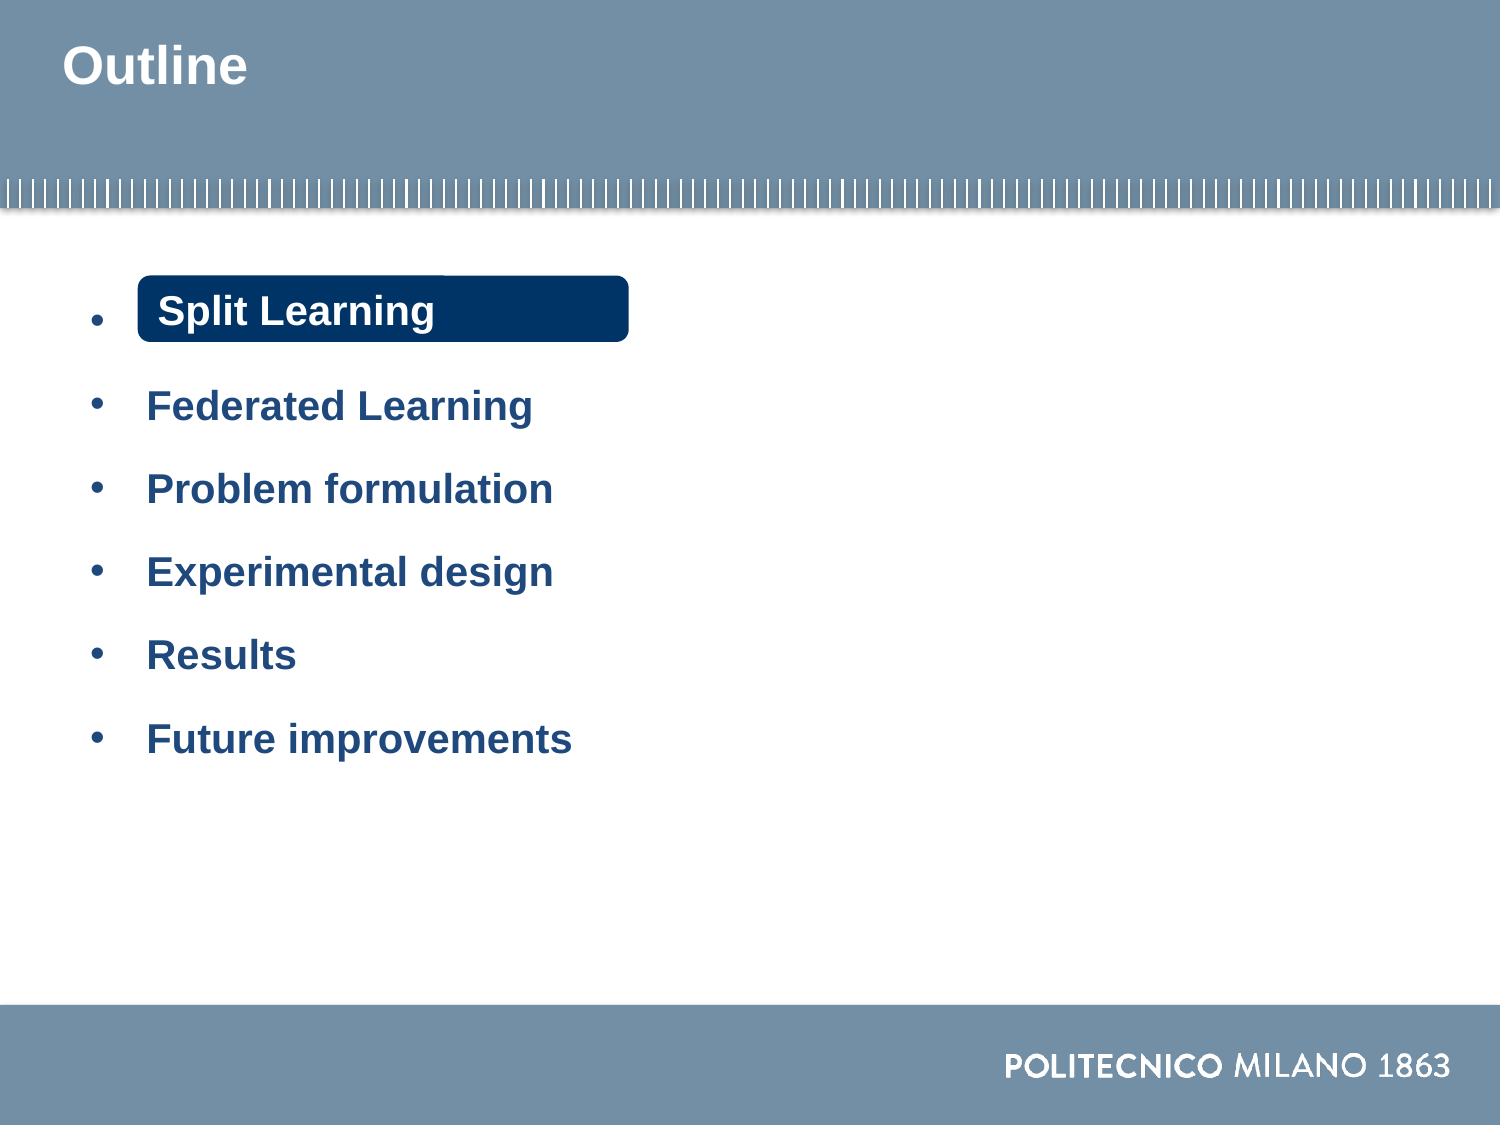

# Outline
Problem formulation
Federated Learning
Problem formulation
Experimental design
Results
Future improvements
Split Learning